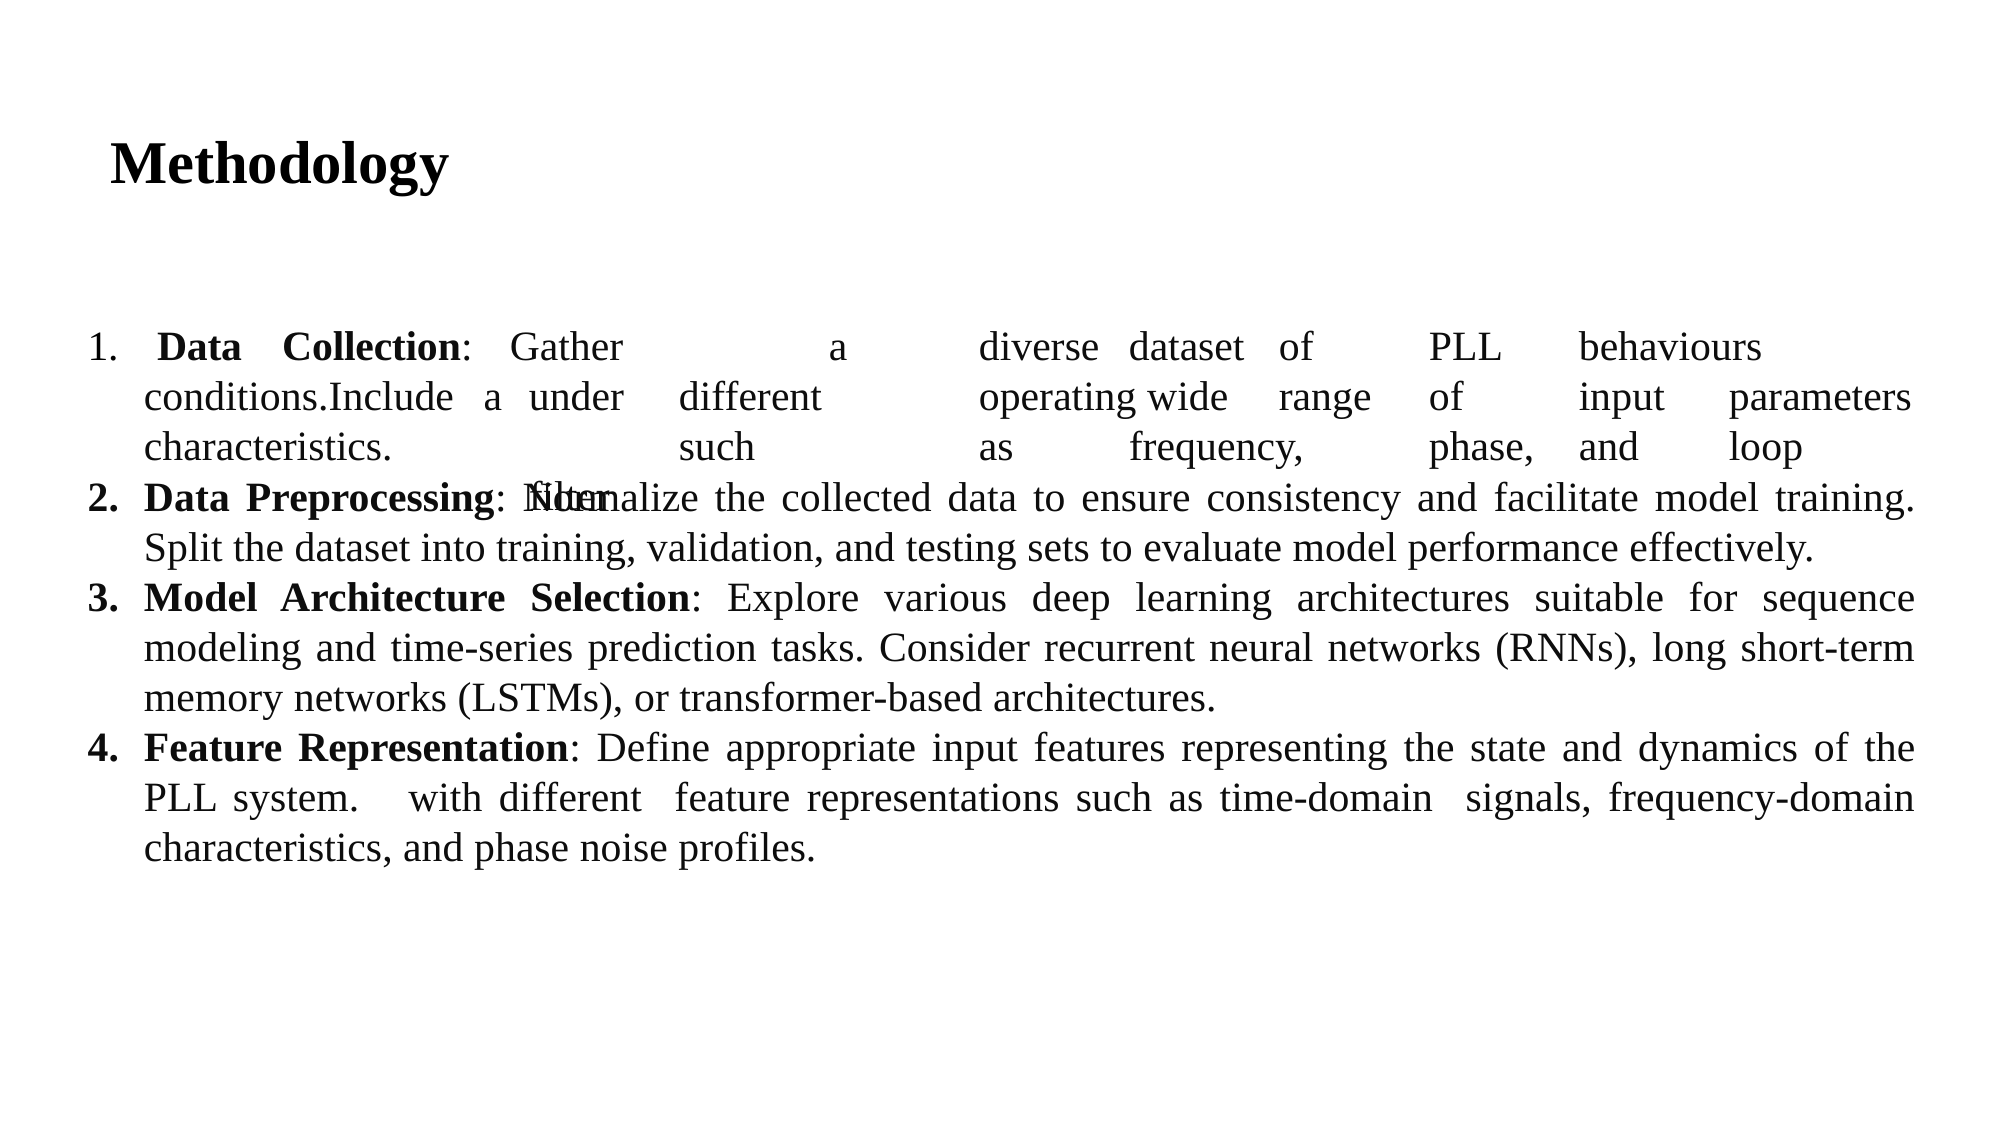

# Methodology
Gather		a	diverse	dataset	of	PLL	behaviours	under	different		operating wide	range	of	input	parameters	such		as	frequency,	phase,	and	loop	filter
1.	Data	Collection:
conditions.Include	a characteristics.
Data Preprocessing: Normalize the collected data to ensure consistency and facilitate model training. Split the dataset into training, validation, and testing sets to evaluate model performance effectively.
Model  Architecture  Selection:  Explore  various  deep  learning  architectures  suitable  for  sequence modeling and time-series prediction tasks. Consider recurrent neural networks (RNNs), long short-term memory networks (LSTMs), or transformer-based architectures.
Feature Representation: Define appropriate input features representing the state and dynamics of the PLL system.   with different  feature representations such as time-domain  signals, frequency-domain characteristics, and phase noise profiles.